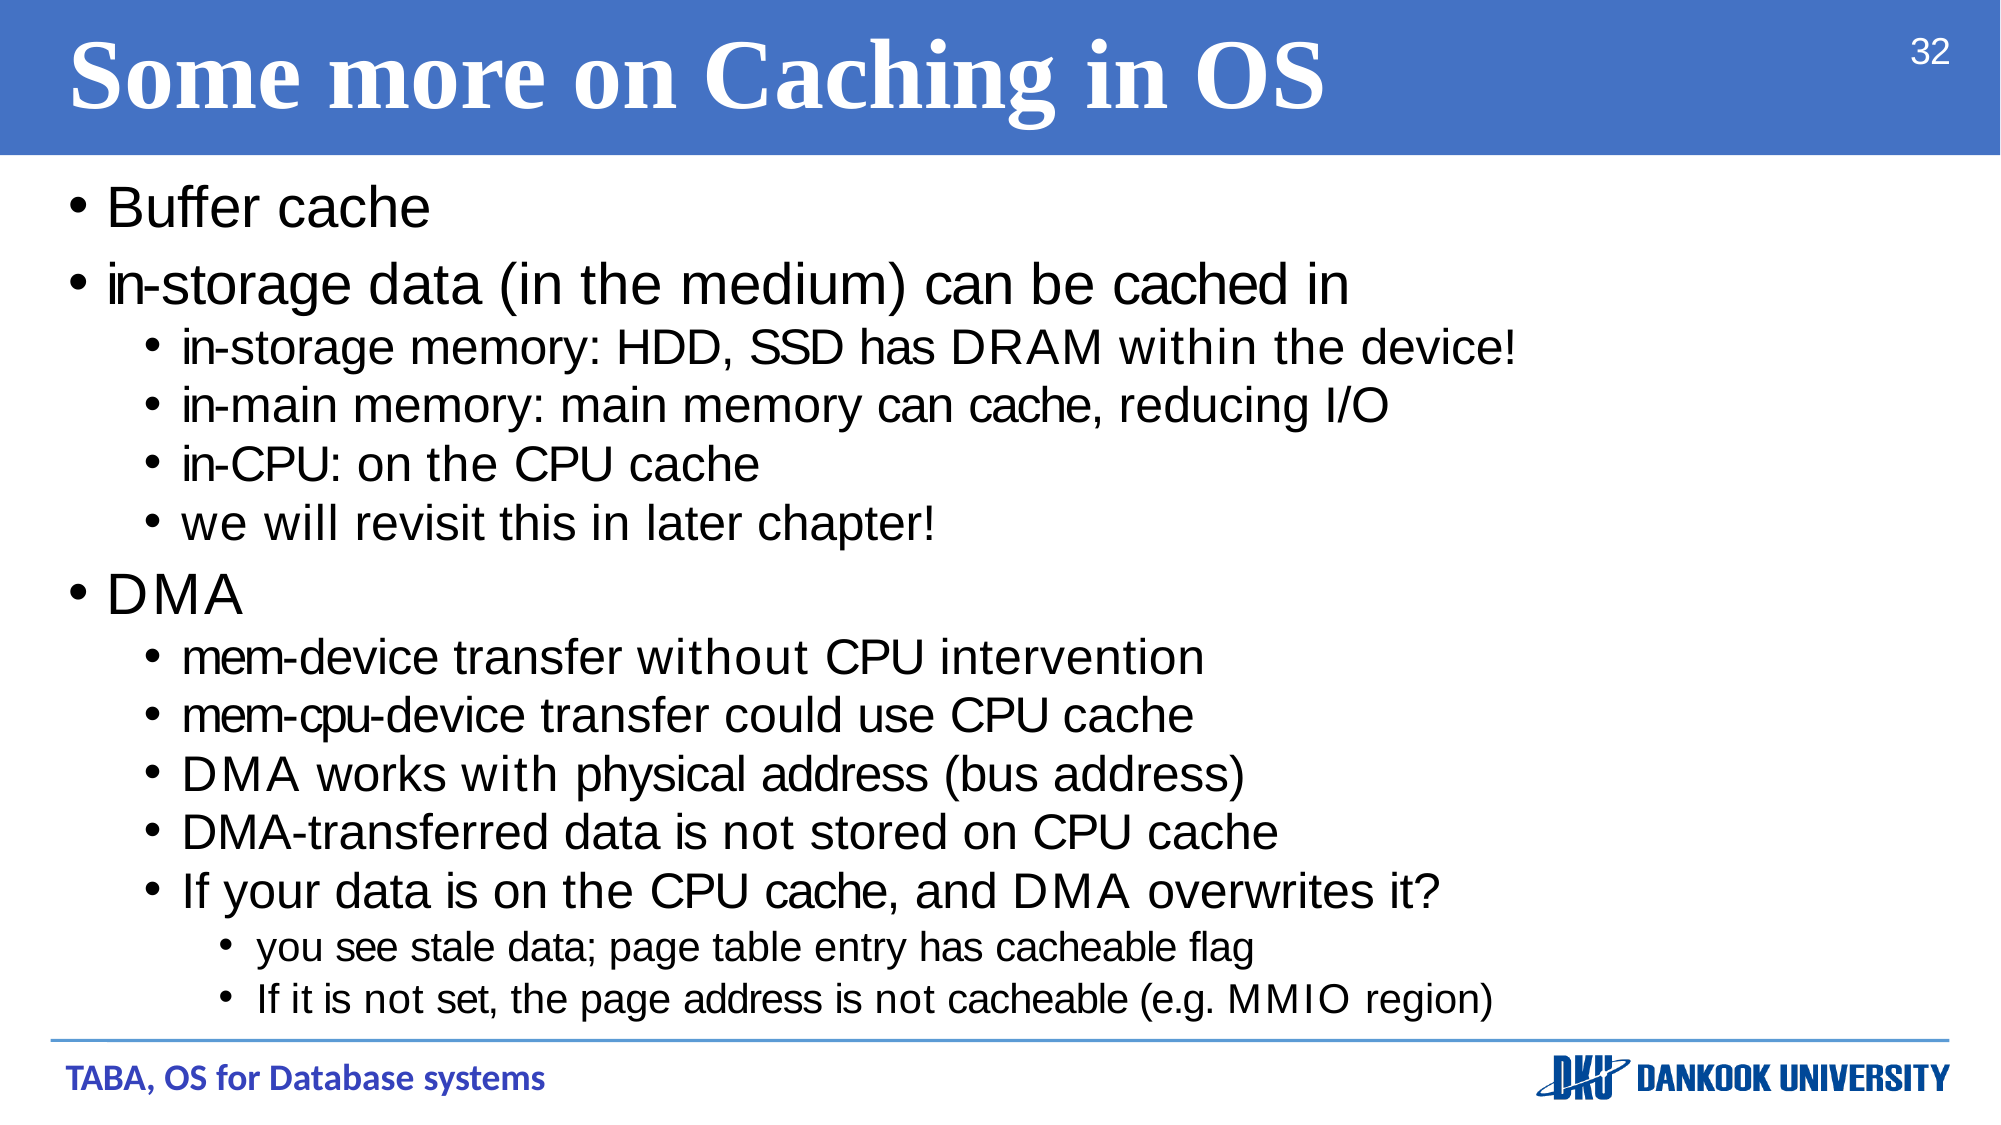

# Some more on Caching	in OS
32
Buffer cache
in-storage data (in the medium) can be cached in
in-storage memory: HDD, SSD has DRAM within the device!
in-main memory: main memory can cache, reducing I/O
in-CPU: on the CPU cache
we will revisit this in later chapter!
DMA
mem-device transfer without CPU intervention
mem-cpu-device transfer could use CPU cache
DMA works with physical address (bus address)
DMA-transferred data is not stored on CPU cache
If your data is on the CPU cache, and DMA overwrites it?
you see stale data; page table entry has cacheable flag
If it is not set, the page address is not cacheable (e.g. MMIO region)
TABA, OS for Database systems